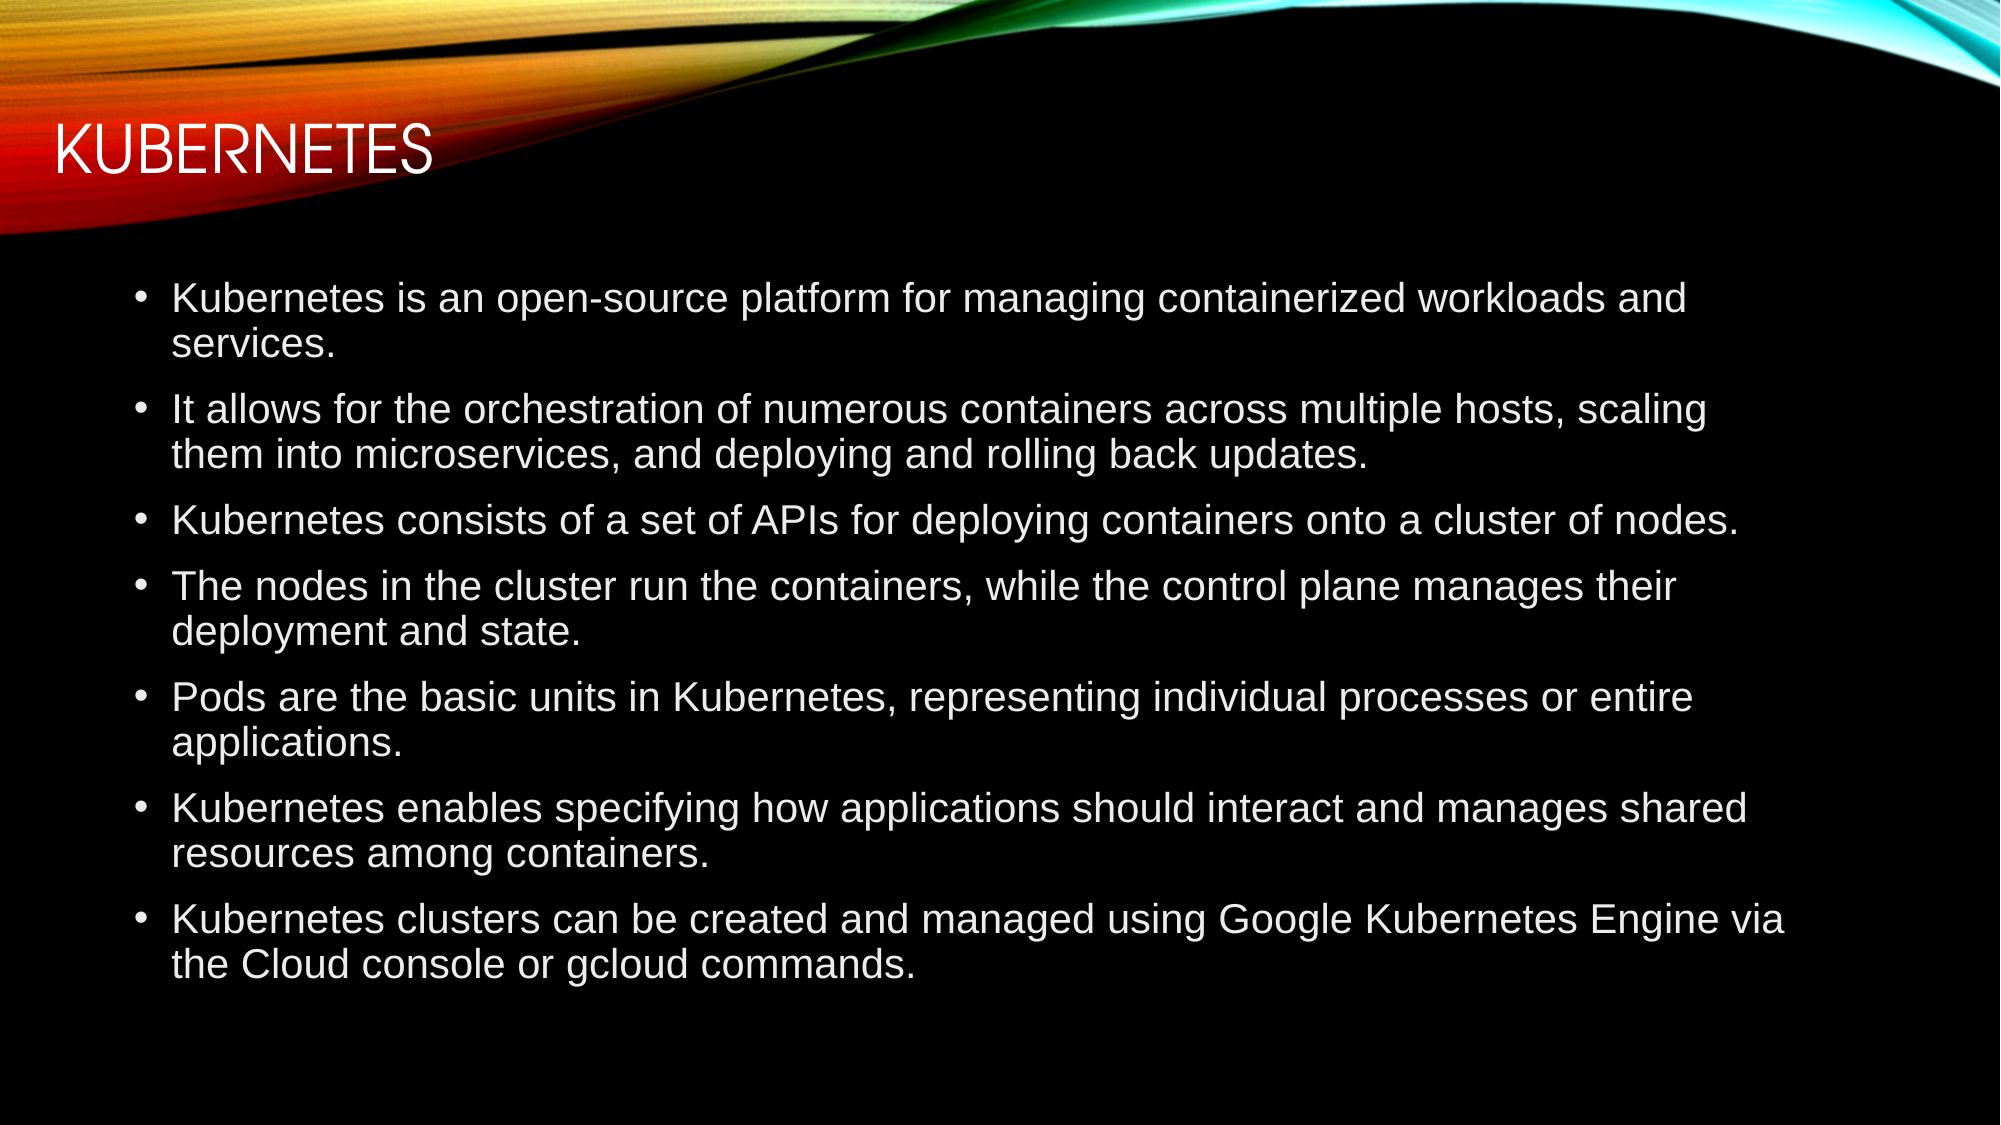

# kubernetes

Kubernetes is an open-source platform for managing containerized workloads and services.
It allows for the orchestration of numerous containers across multiple hosts, scaling them into microservices, and deploying and rolling back updates.
Kubernetes consists of a set of APIs for deploying containers onto a cluster of nodes.
The nodes in the cluster run the containers, while the control plane manages their deployment and state.
Pods are the basic units in Kubernetes, representing individual processes or entire applications.
Kubernetes enables specifying how applications should interact and manages shared resources among containers.
Kubernetes clusters can be created and managed using Google Kubernetes Engine via the Cloud console or gcloud commands.